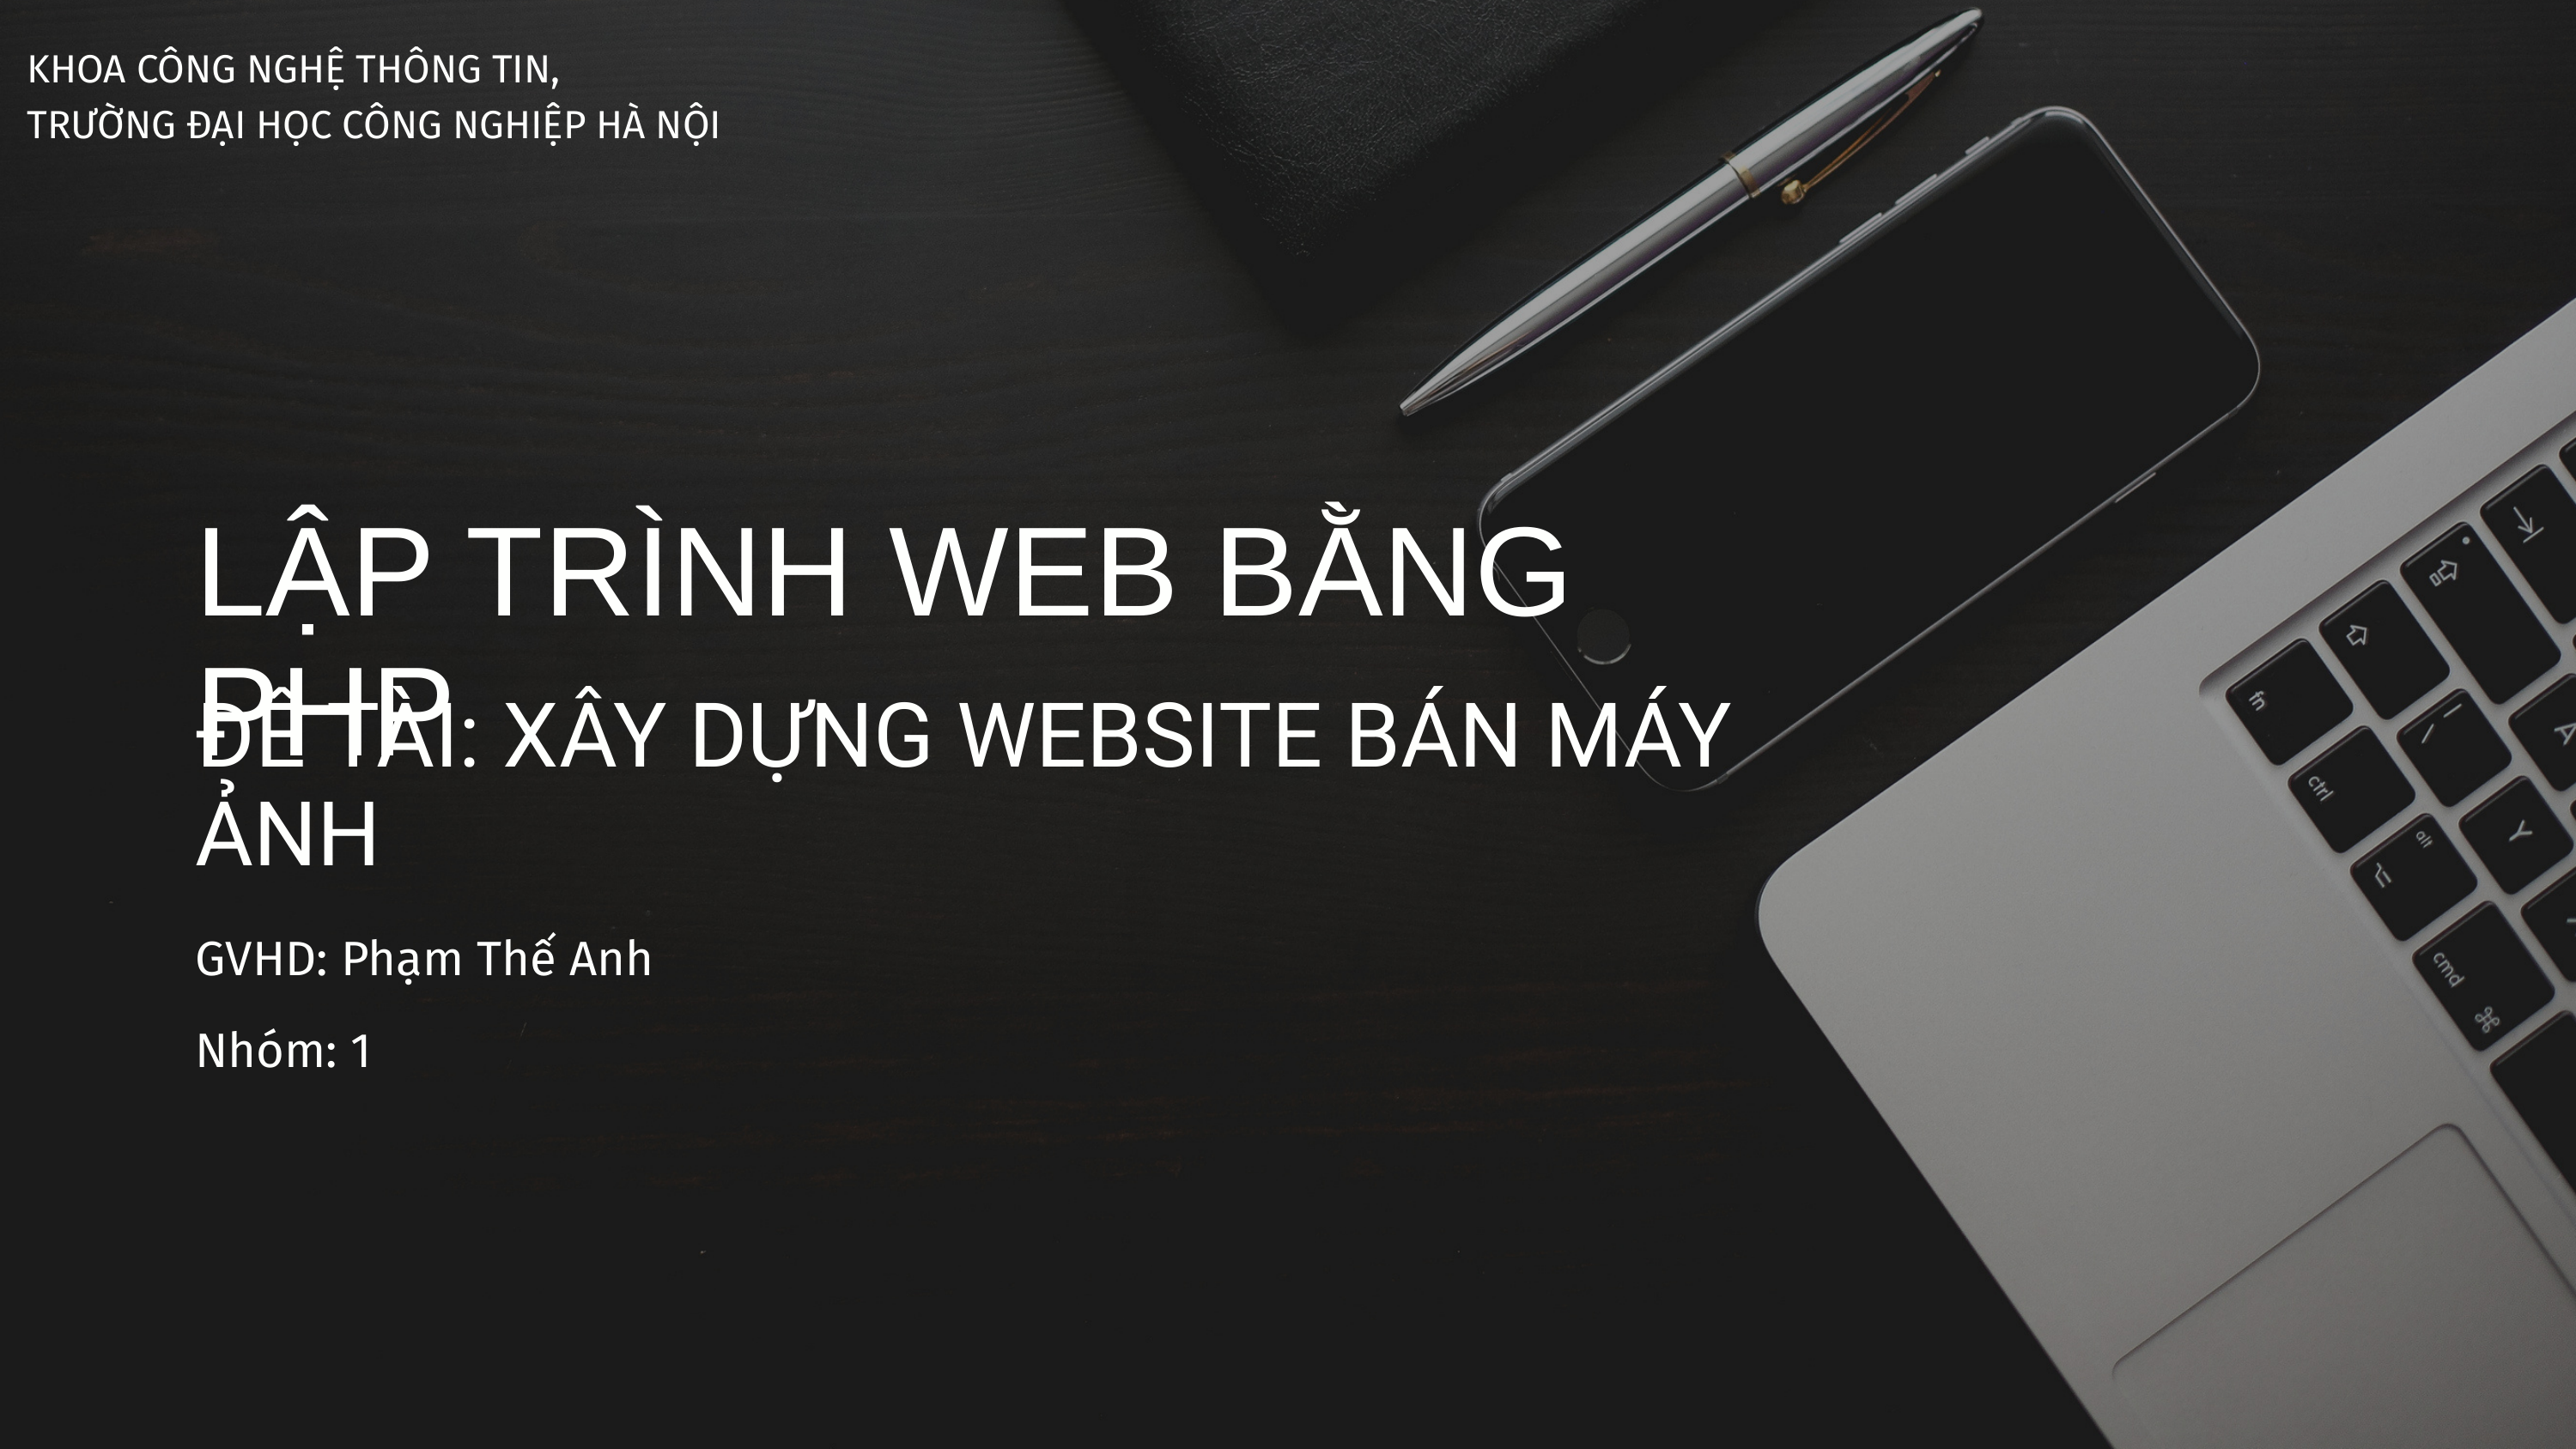

KHOA CÔNG NGHỆ THÔNG TIN,
TRƯỜNG ĐẠI HỌC CÔNG NGHIỆP HÀ NỘI
TIẾP CẬN KHÁCH HÀNG TRỰC TUYẾN
Tiếp cận và kết nối với khách hàng trên toàn cầu thông qua internet

TIẾT KIỆM THỜI GIAN VÀ CHI PHÍ DI CHUYỂN
Khách hàng có thể mua sắm tại nhà mà không cần phải đến tận cửa hàng.

TRẢI NGHIỆM MUA SẮM TỐT HƠN
Bạn có thông tin chi tiết về các sản phẩm, đánh giá từ khách hàng, hướng dẫn sử dụng và các tính năng đặc biệt
LẬP TRÌNH WEB BẰNG PHP
ĐỀ TÀI: XÂY DỰNG WEBSITE BÁN MÁY ẢNH
GVHD: Phạm Thế Anh
Nhóm: 1
Lý do chọn đề tài